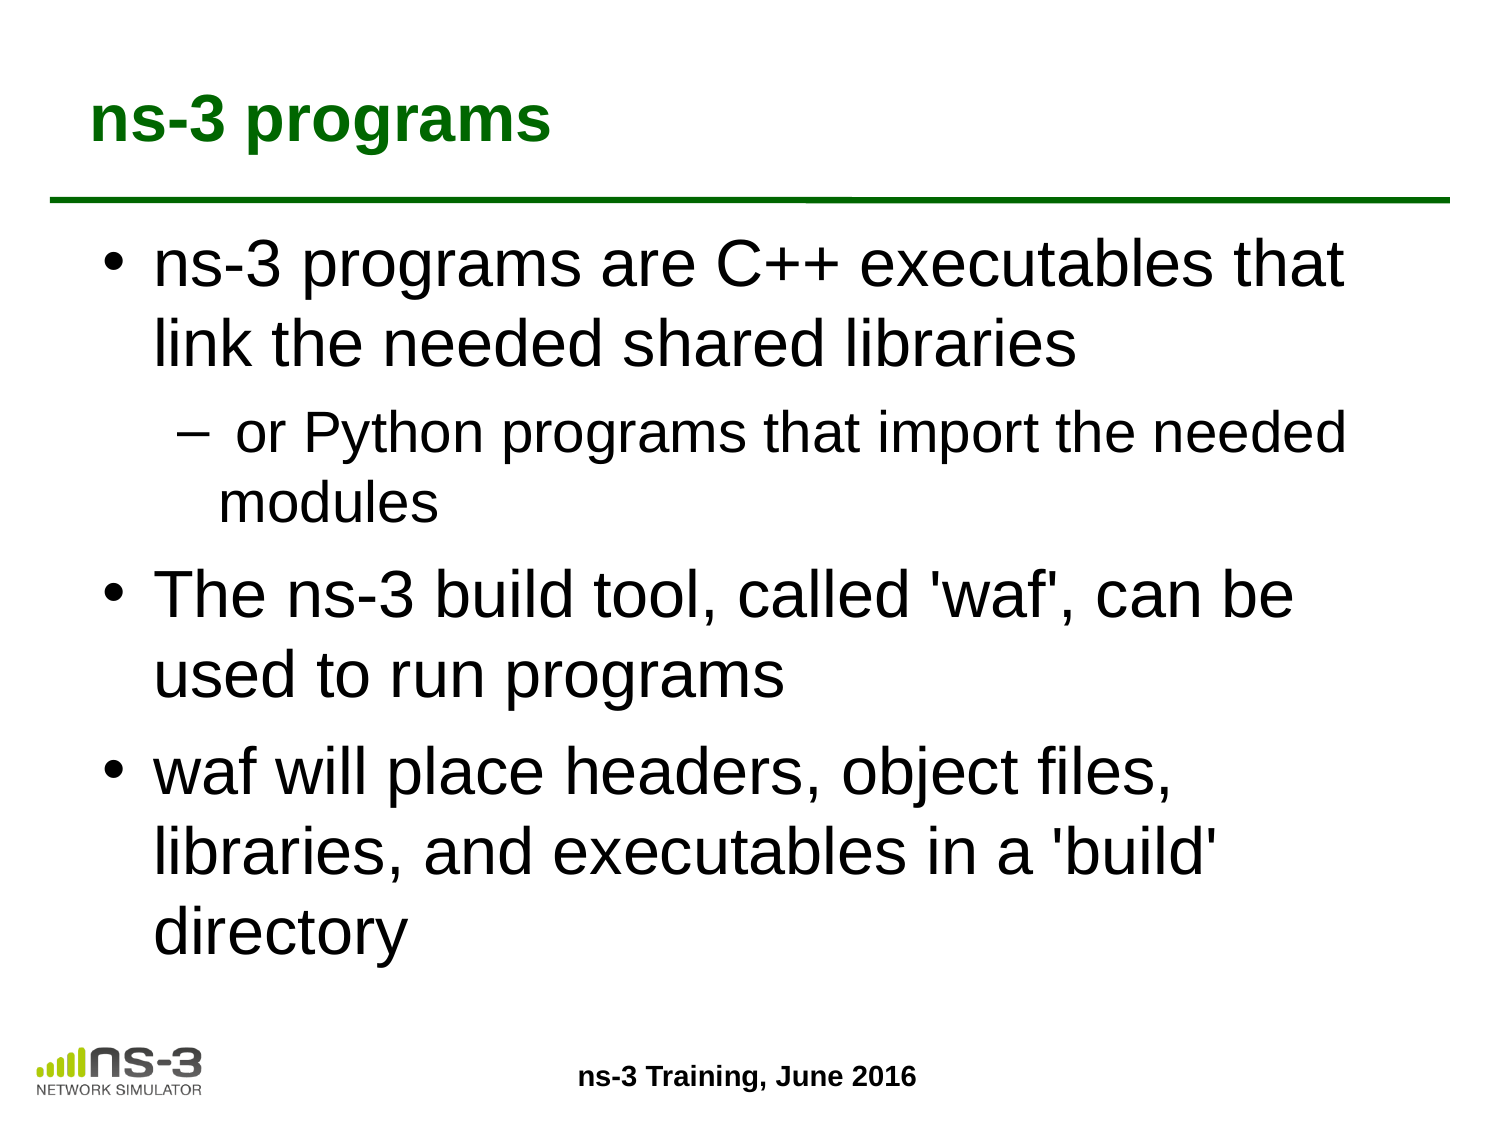

# ns-3 programs
ns-3 programs are C++ executables that link the needed shared libraries
 or Python programs that import the needed modules
The ns-3 build tool, called 'waf', can be used to run programs
waf will place headers, object files, libraries, and executables in a 'build' directory
ns-3 Training, June 2016